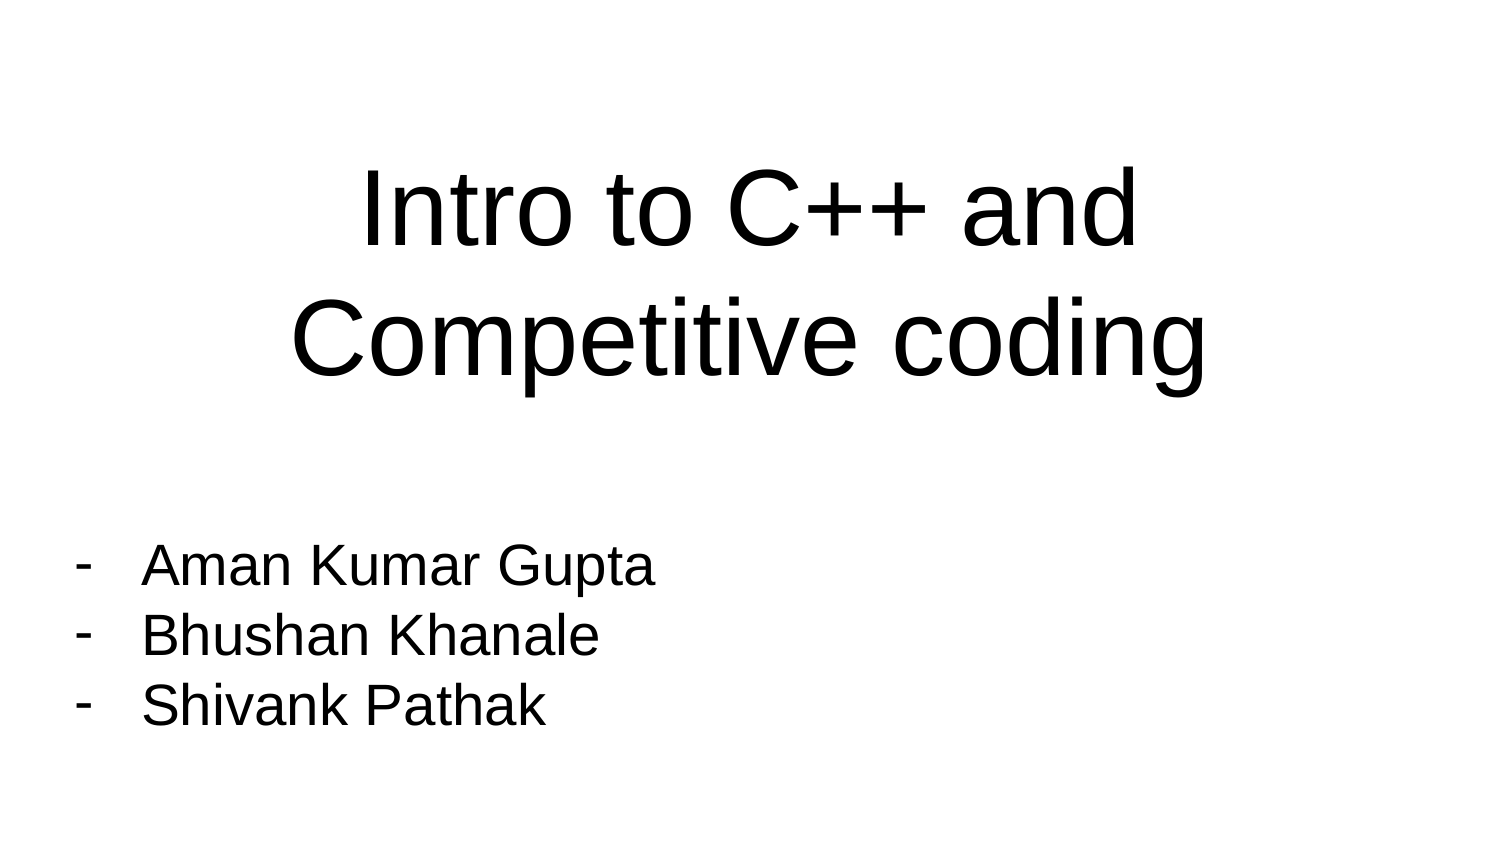

# Intro to C++ and Competitive coding

Aman Kumar Gupta
Bhushan Khanale
Shivank Pathak